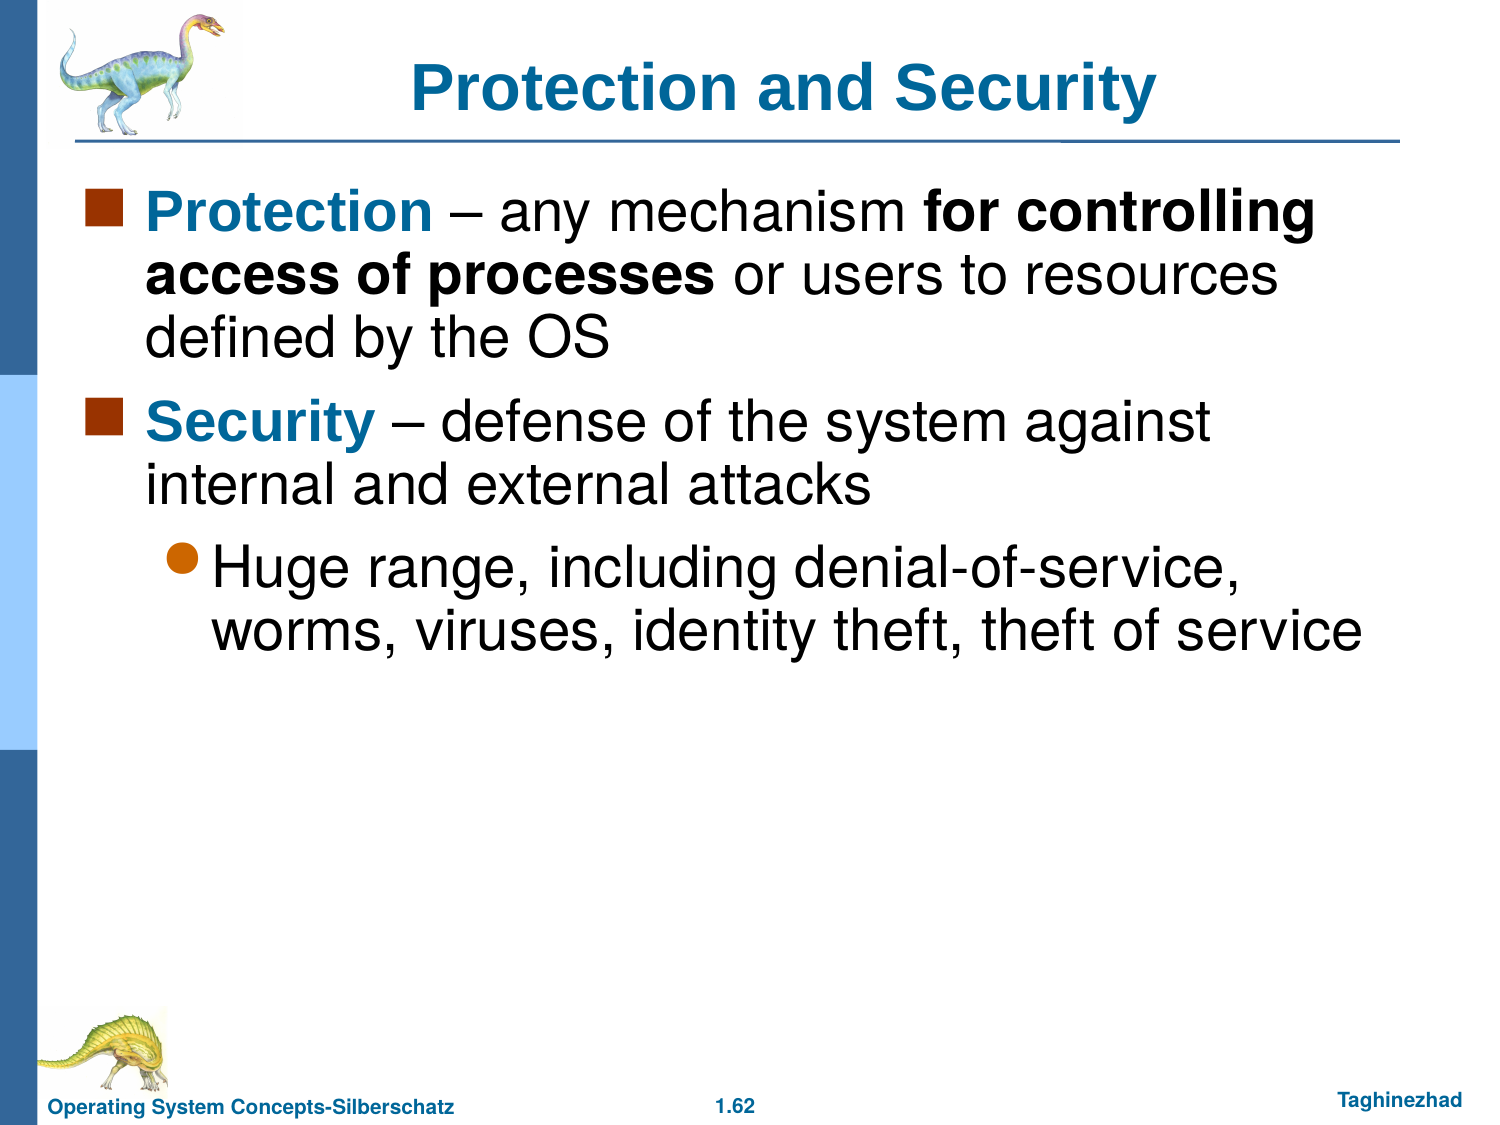

Protection and Security
Protection – any mechanism for controlling access of processes or users to resources defined by the OS
Security – defense of the system against internal and external attacks
Huge range, including denial-of-service, worms, viruses, identity theft, theft of service